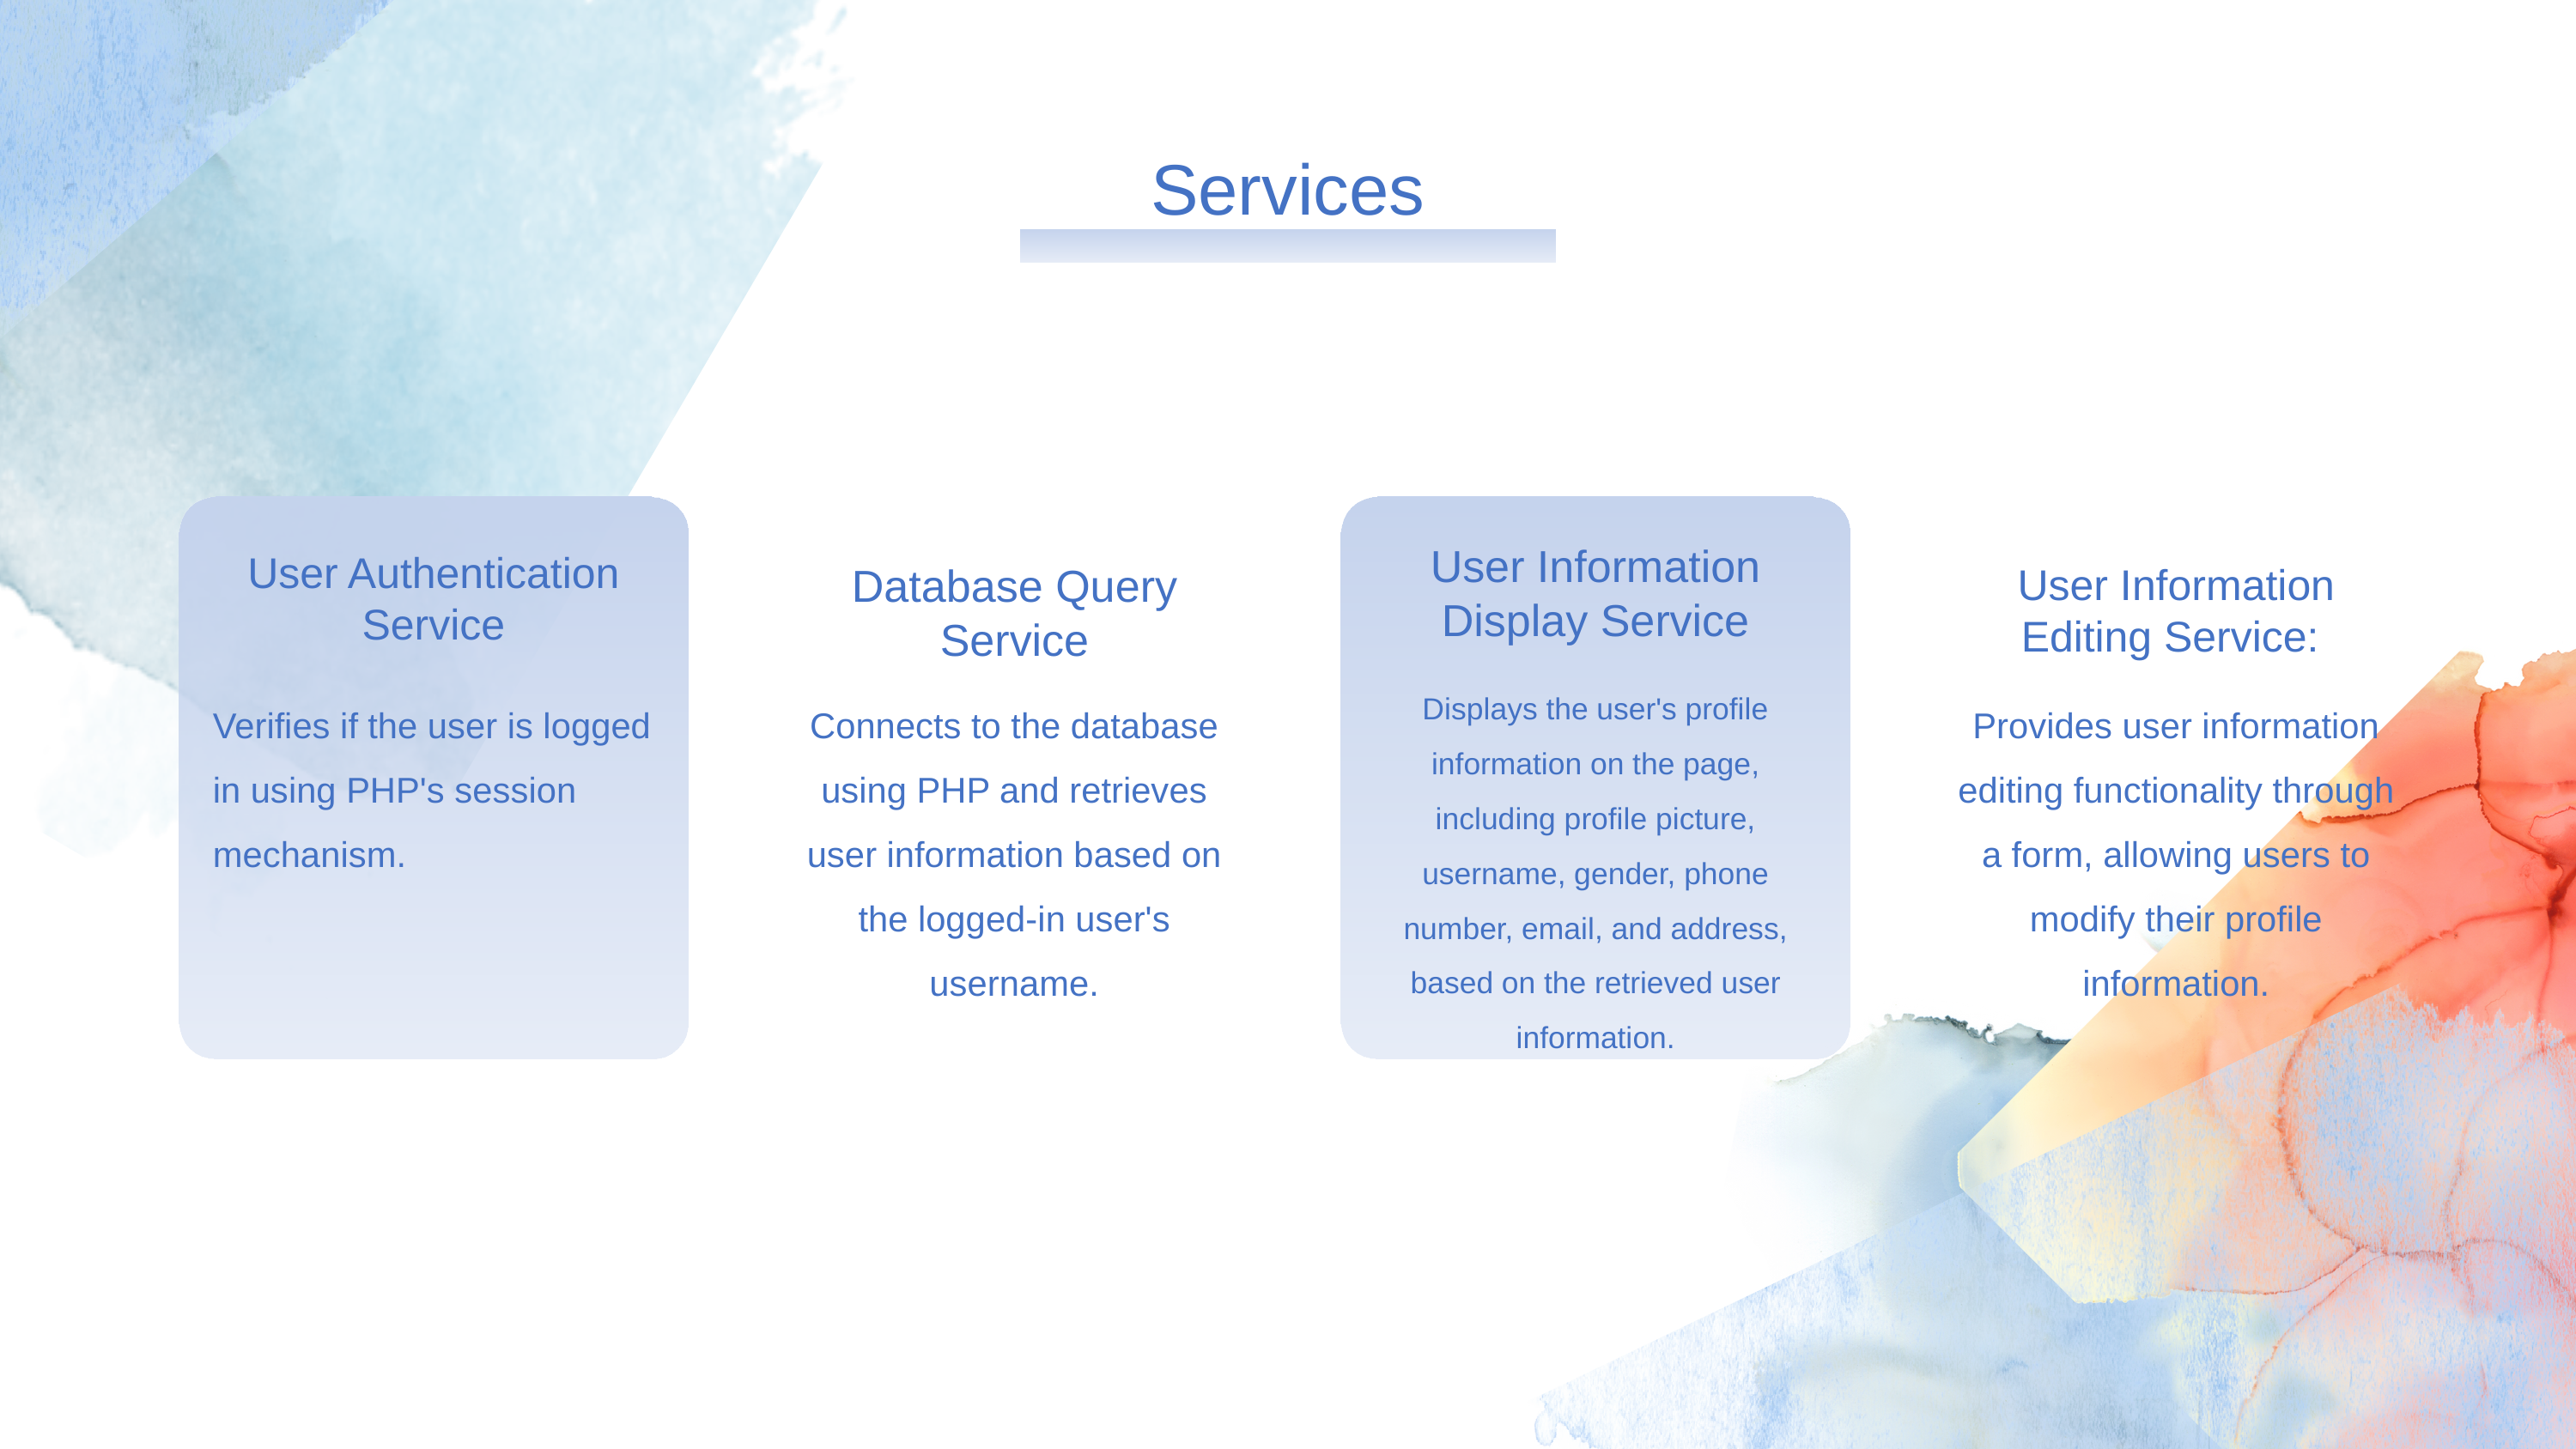

Services

User Information Display Service

User Authentication Service

Database Query Service

User Information Editing Service:

Displays the user's profile information on the page, including profile picture, username, gender, phone number, email, and address, based on the retrieved user information.

Verifies if the user is logged in using PHP's session mechanism.

Connects to the database using PHP and retrieves user information based on the logged-in user's username.

Provides user information editing functionality through a form, allowing users to modify their profile information.